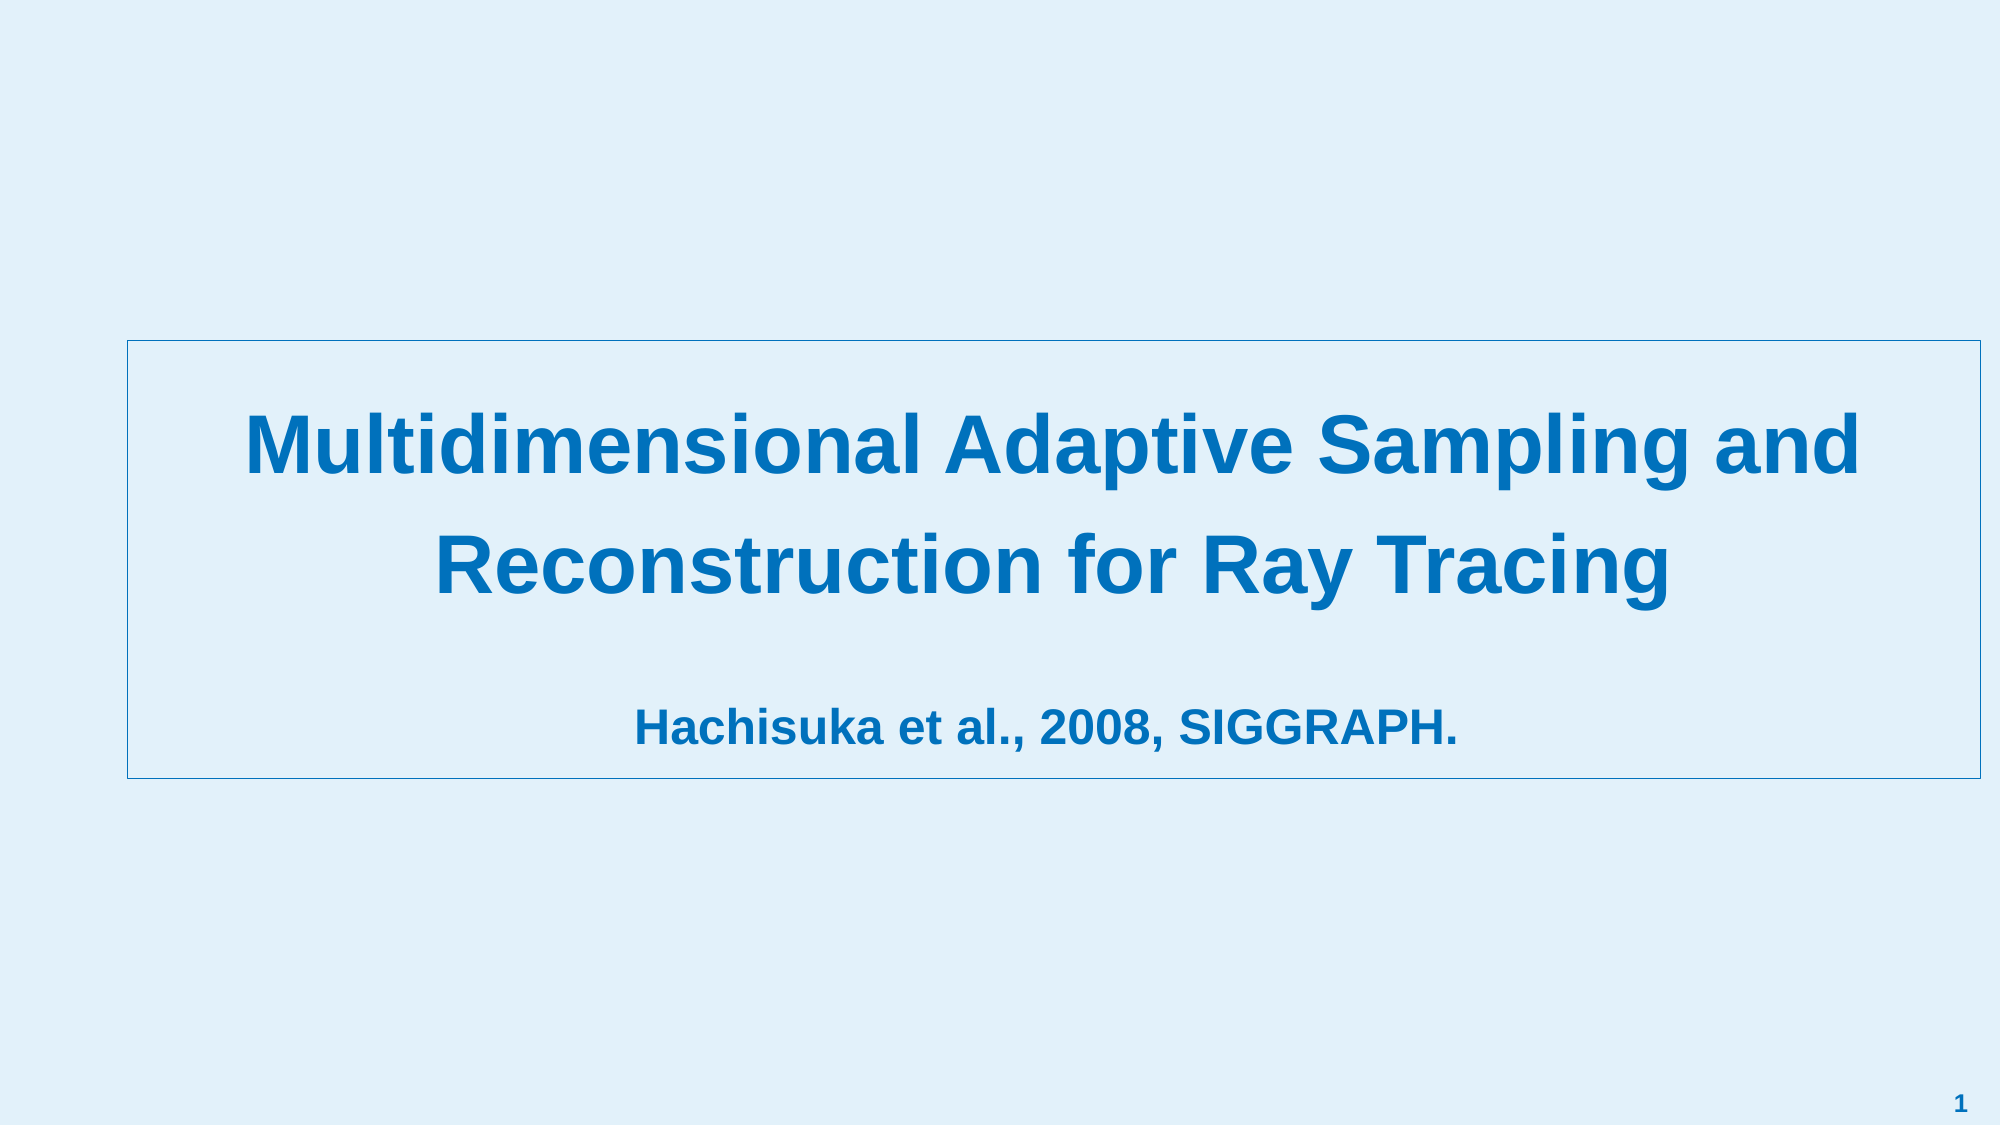

# Multidimensional Adaptive Sampling and Reconstruction for Ray Tracing Hachisuka et al., 2008, SIGGRAPH.
1